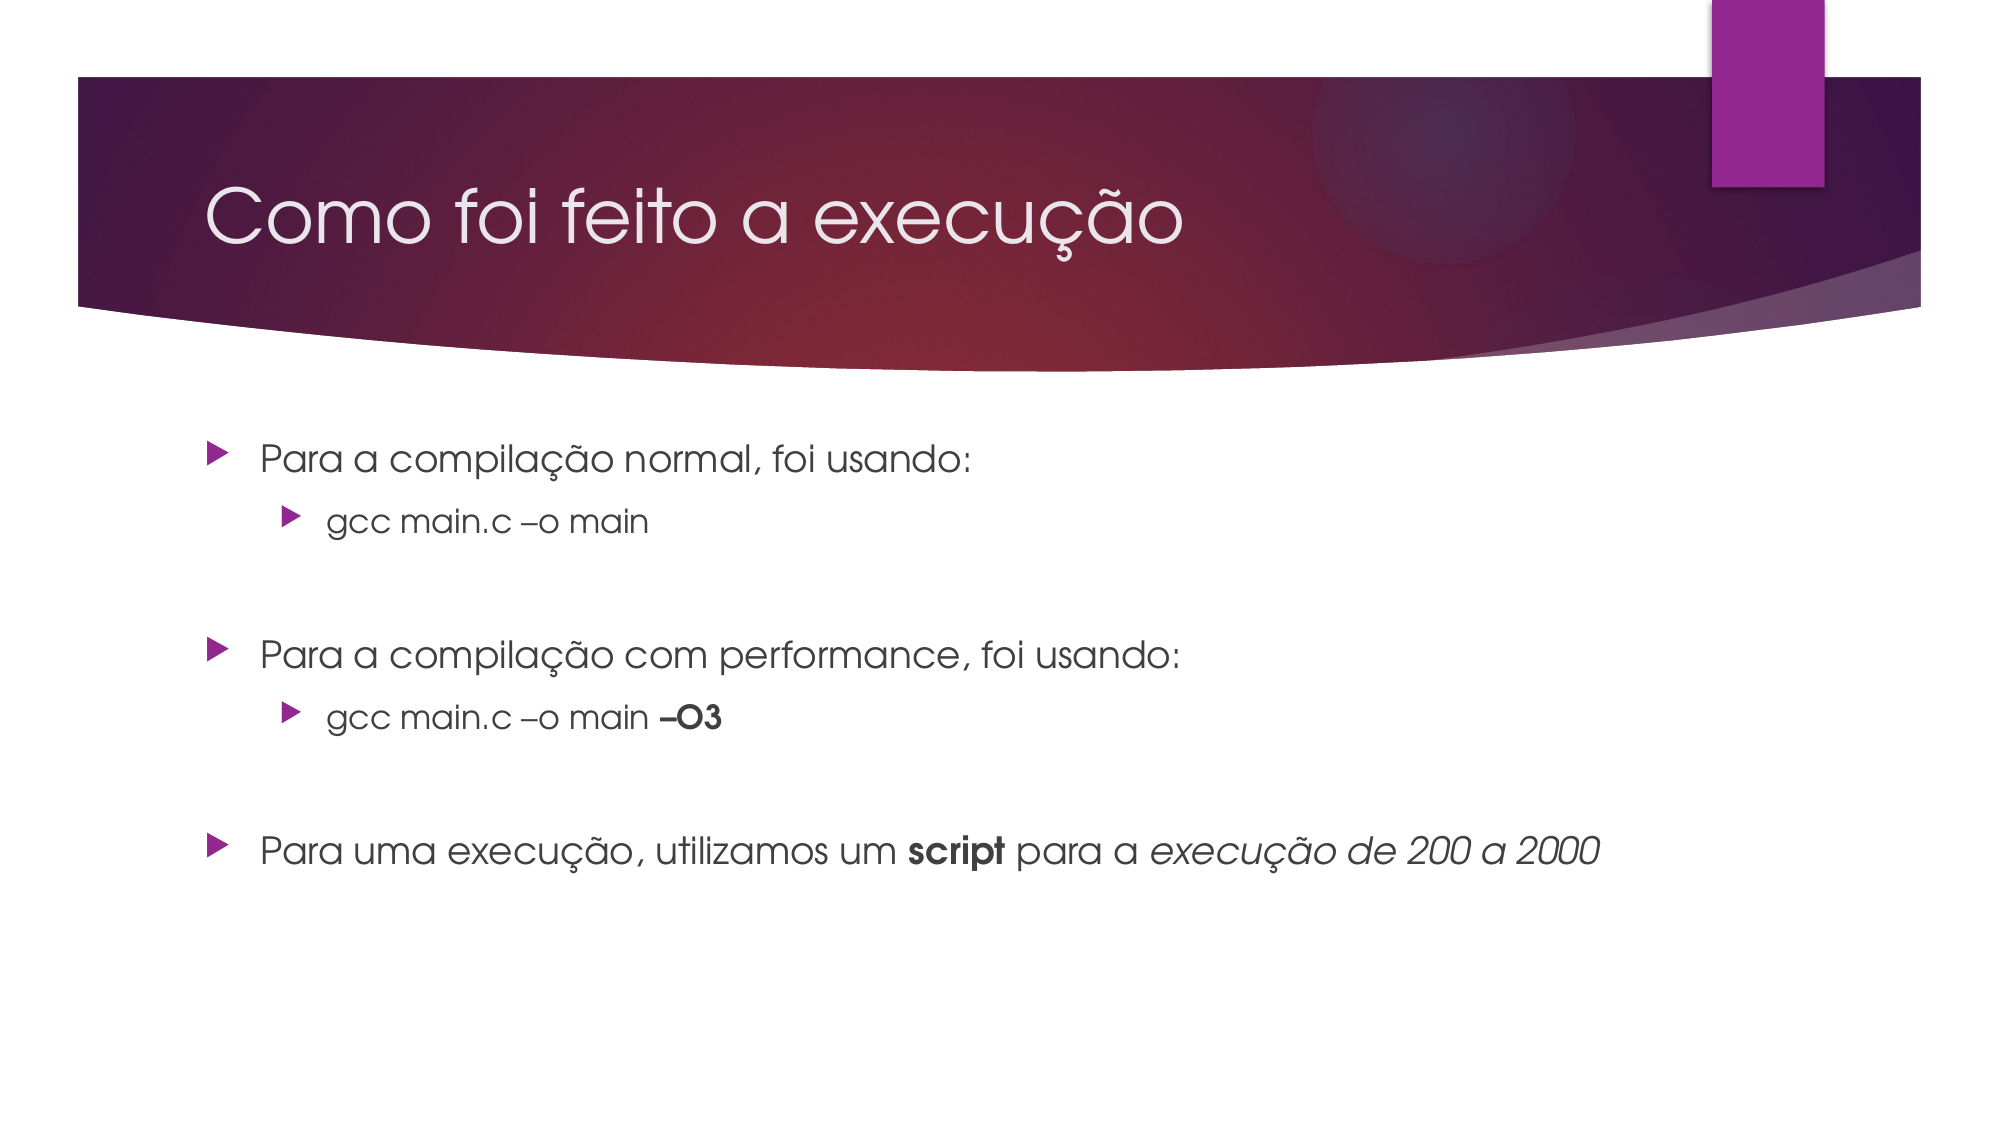

# Como foi feito a execução
Para a compilação normal, foi usando:
gcc main.c –o main

Para a compilação com performance, foi usando:
gcc main.c –o main –O3

Para uma execução, utilizamos um script para a execução de 200 a 2000